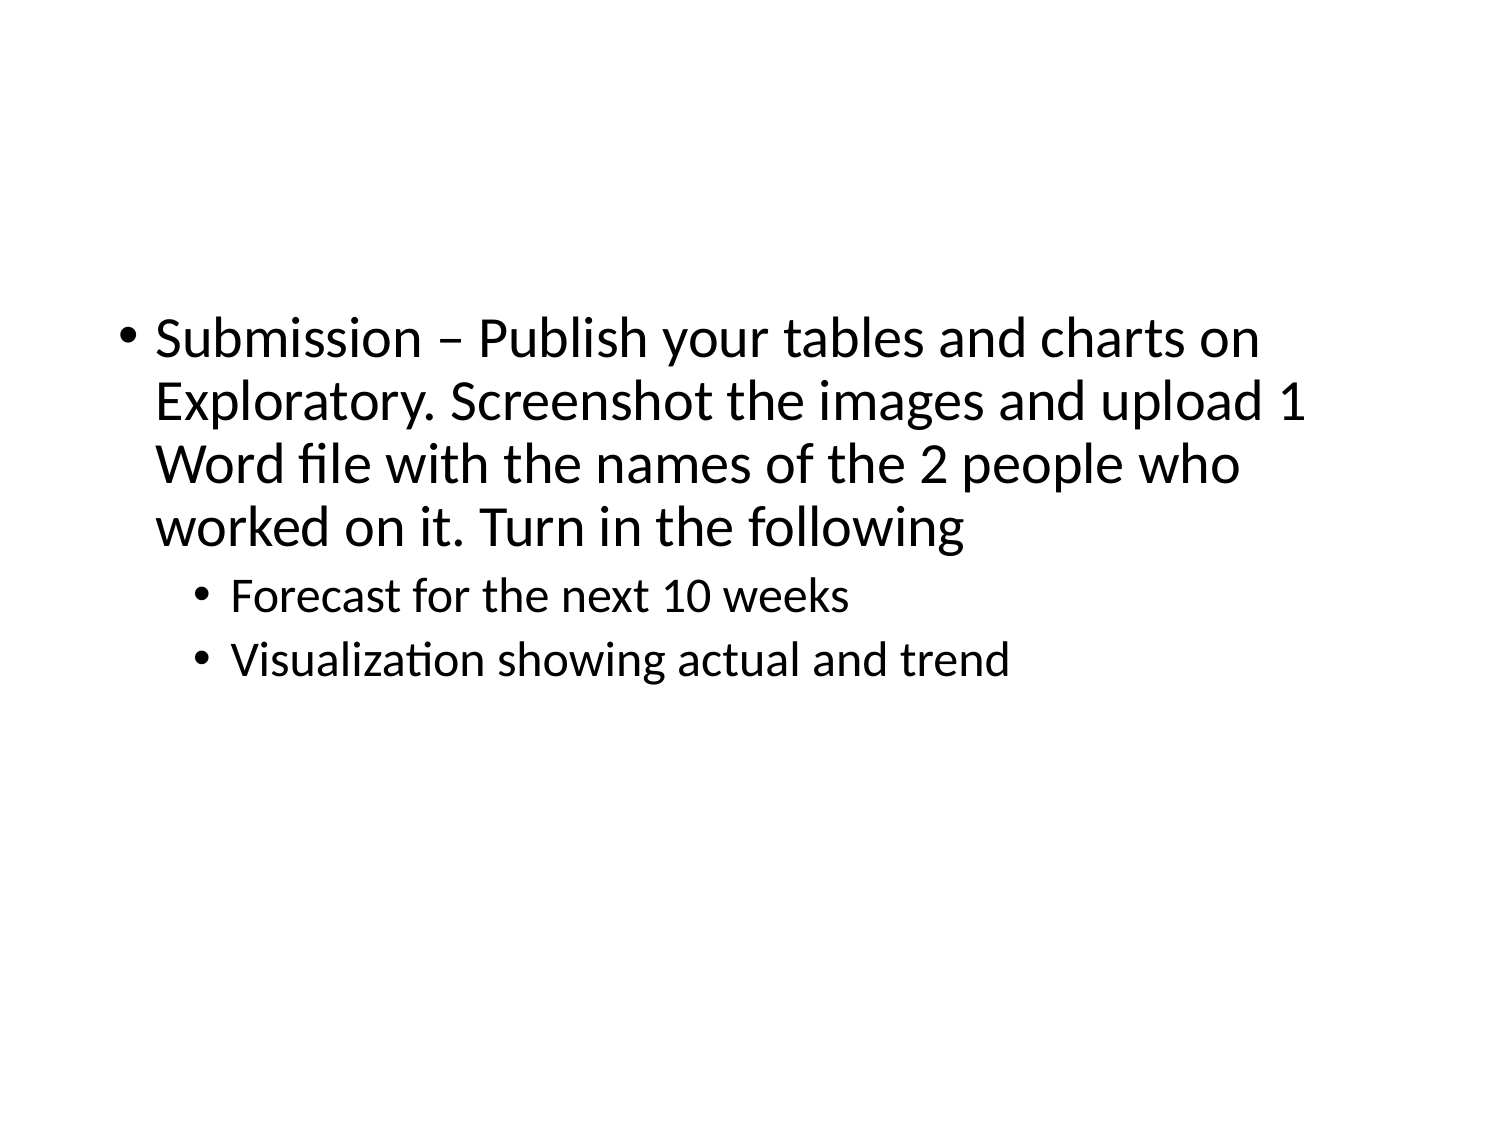

#
Submission – Publish your tables and charts on Exploratory. Screenshot the images and upload 1 Word file with the names of the 2 people who worked on it. Turn in the following
Forecast for the next 10 weeks
Visualization showing actual and trend